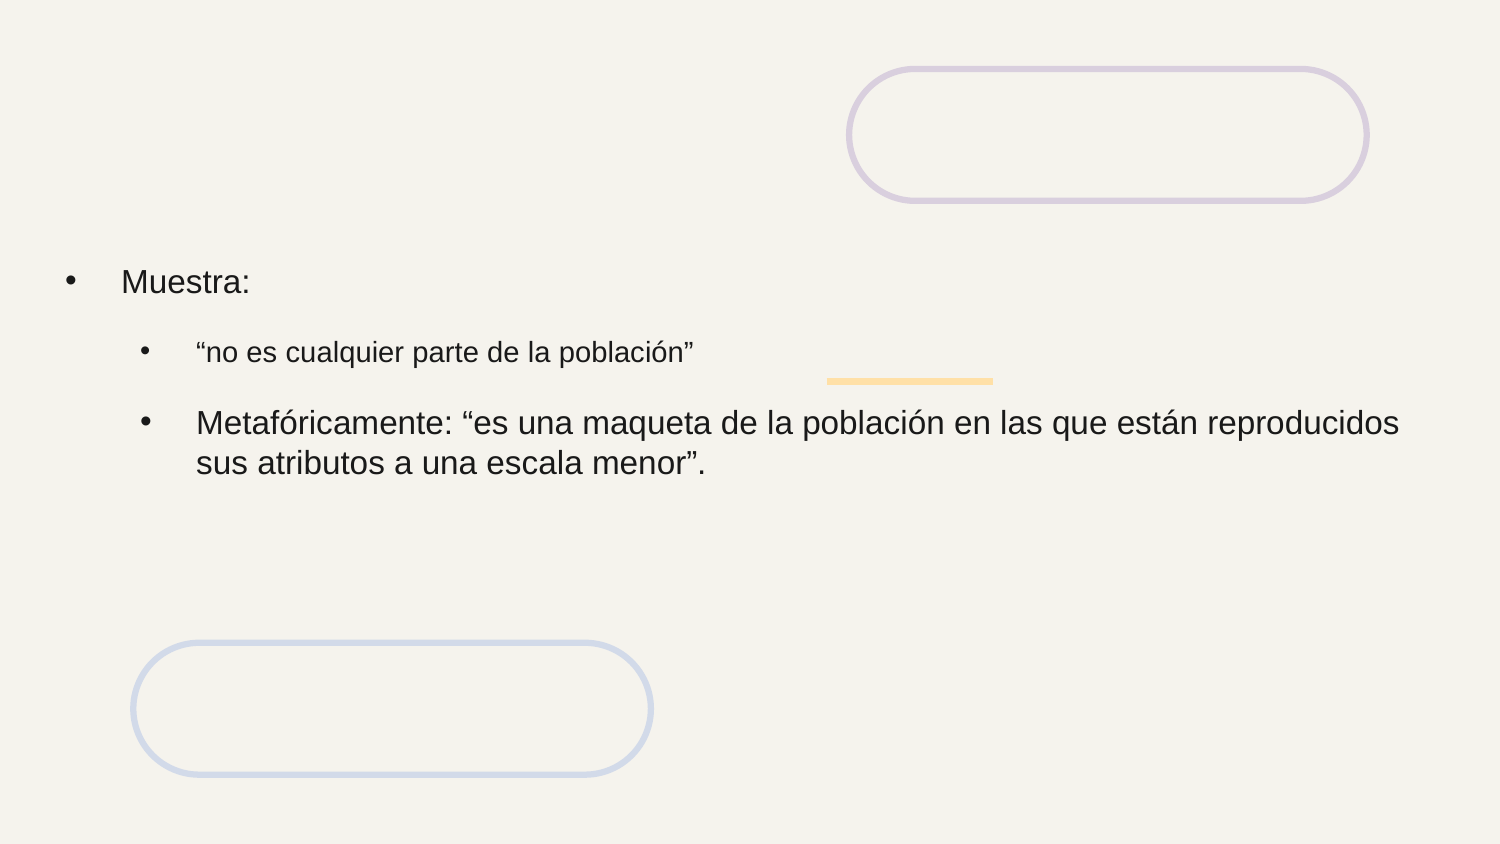

Muestra:
“no es cualquier parte de la población”
Metafóricamente: “es una maqueta de la población en las que están reproducidos sus atributos a una escala menor”.